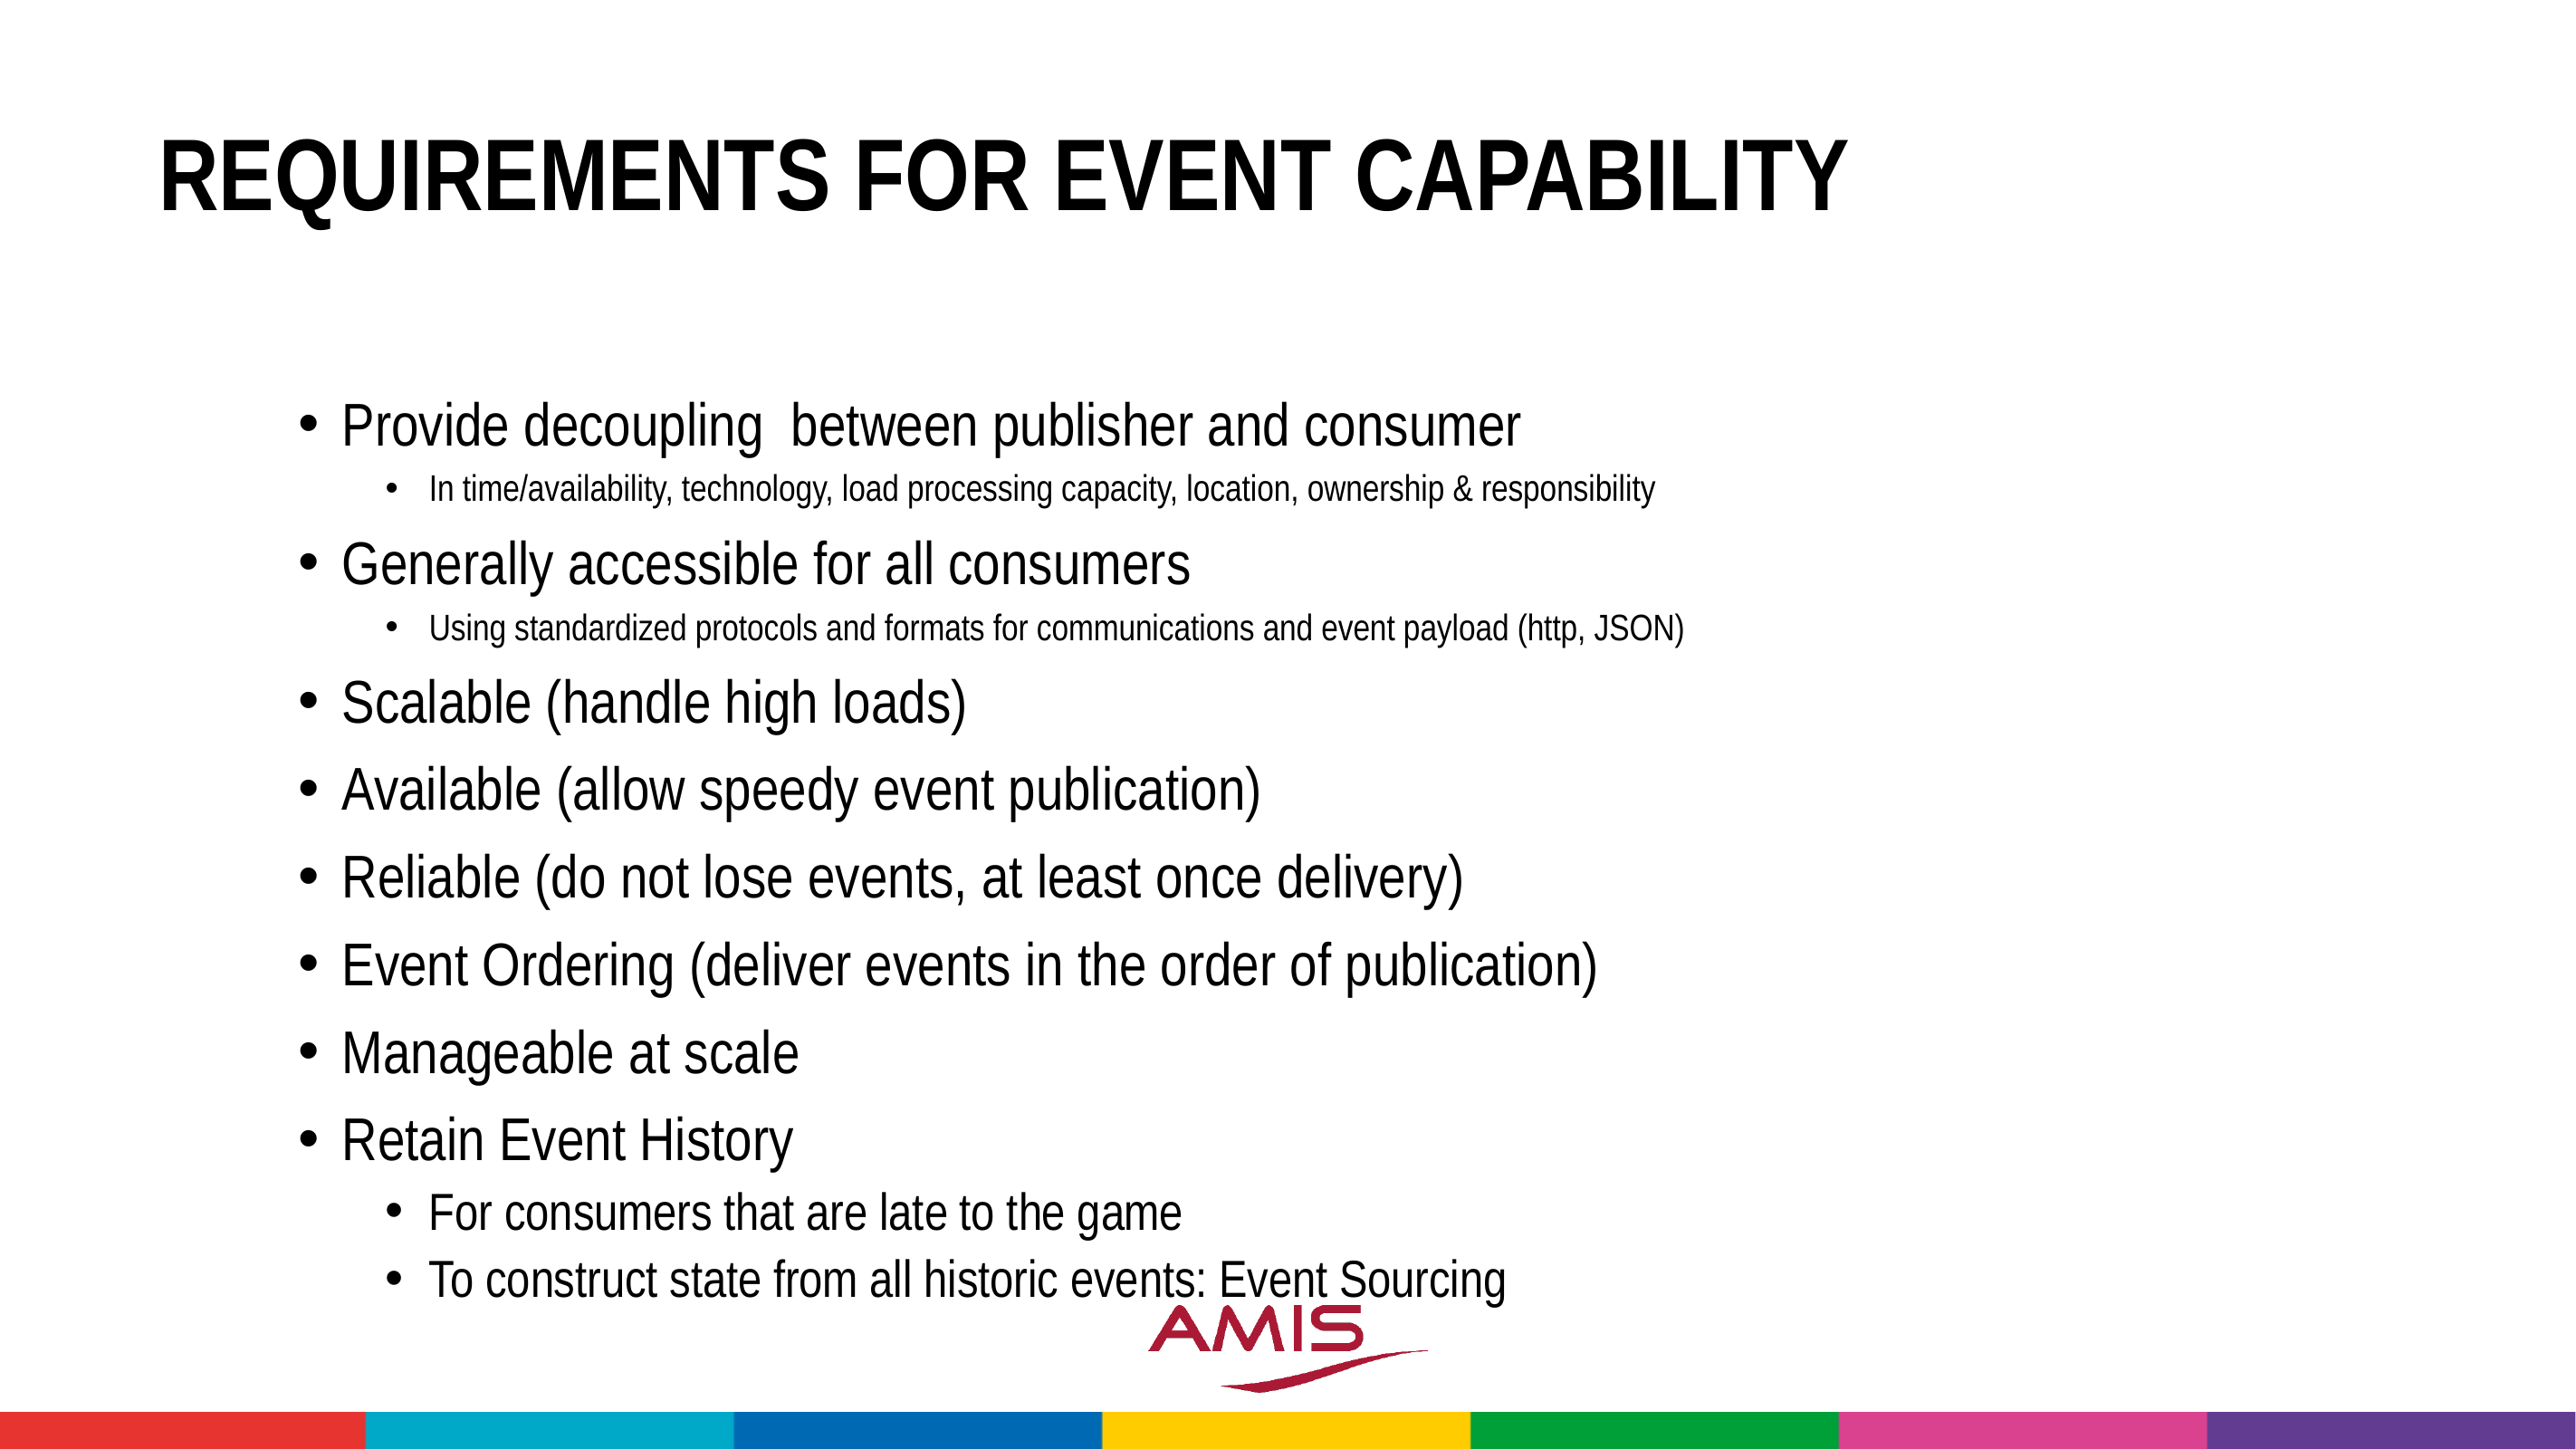

# Requirements for Event capability
Provide decoupling  between publisher and consumer
In time/availability, technology, load processing capacity, location, ownership & responsibility
Generally accessible for all consumers
Using standardized protocols and formats for communications and event payload (http, JSON)
Scalable (handle high loads)
Available (allow speedy event publication)
Reliable (do not lose events, at least once delivery)
Event Ordering (deliver events in the order of publication)
Manageable at scale
Retain Event History
For consumers that are late to the game
To construct state from all historic events: Event Sourcing